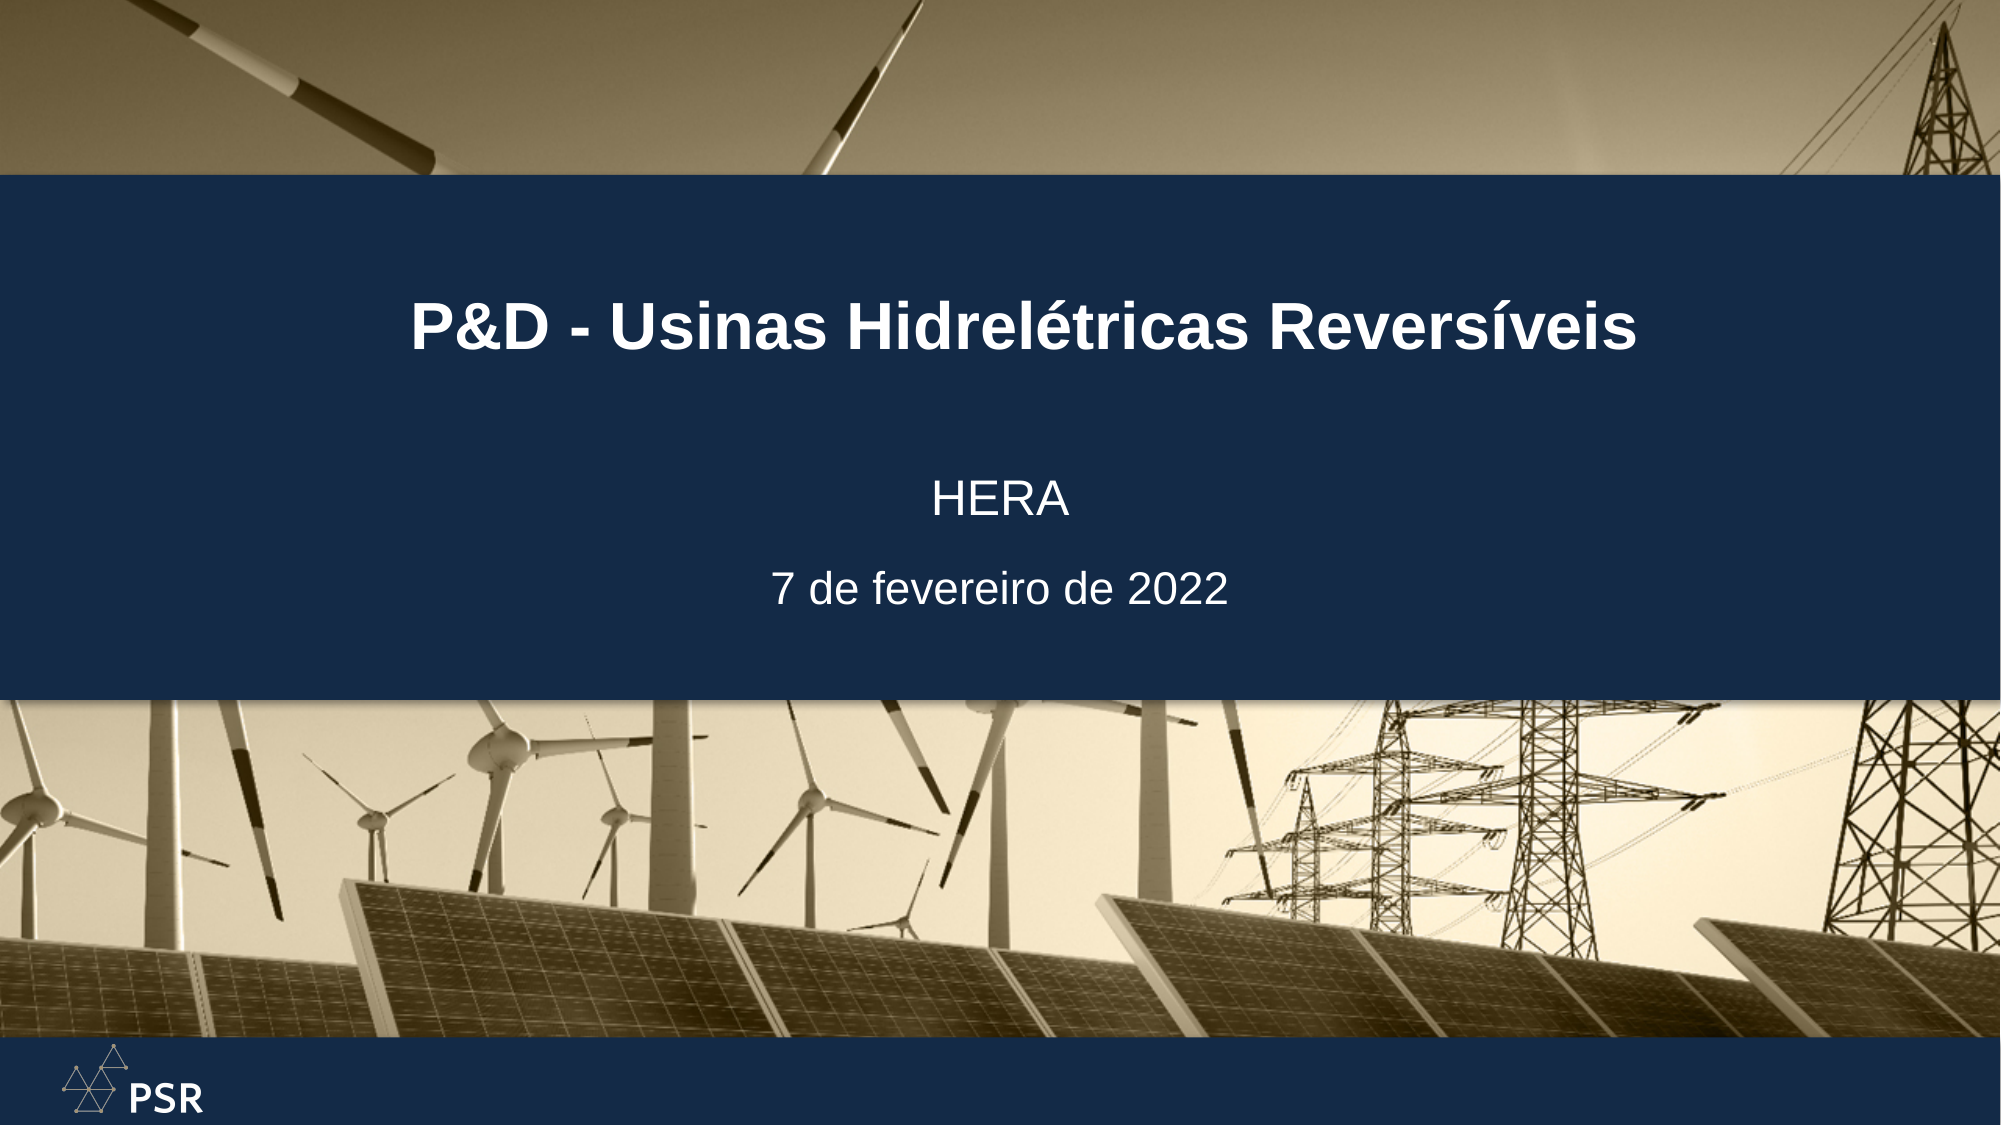

# P&D - Usinas Hidrelétricas Reversíveis
HERA
7 de fevereiro de 2022